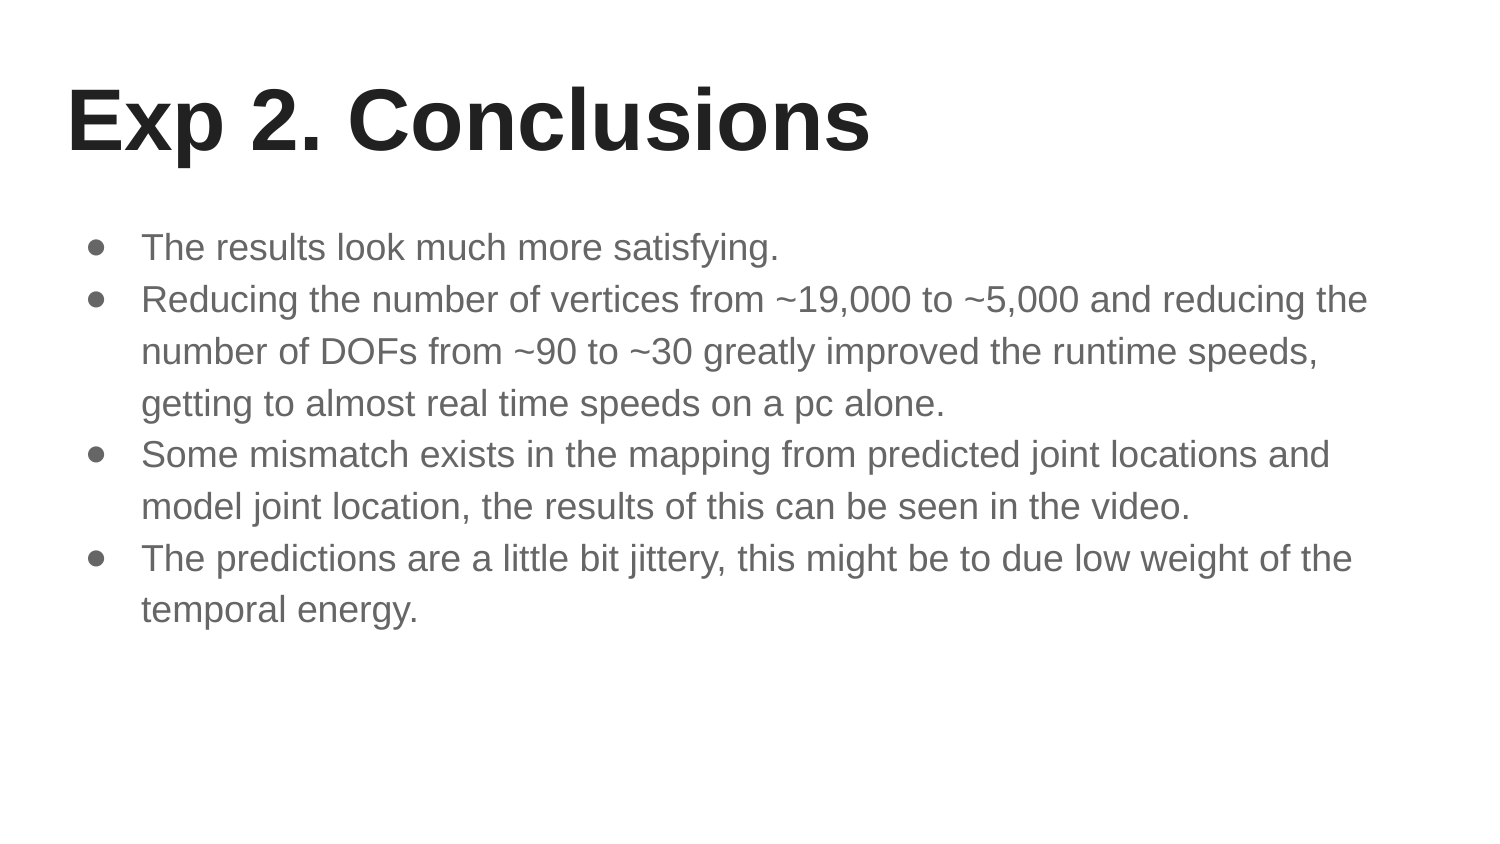

# Exp 2. Conclusions
The results look much more satisfying.
Reducing the number of vertices from ~19,000 to ~5,000 and reducing the number of DOFs from ~90 to ~30 greatly improved the runtime speeds, getting to almost real time speeds on a pc alone.
Some mismatch exists in the mapping from predicted joint locations and model joint location, the results of this can be seen in the video.
The predictions are a little bit jittery, this might be to due low weight of the temporal energy.